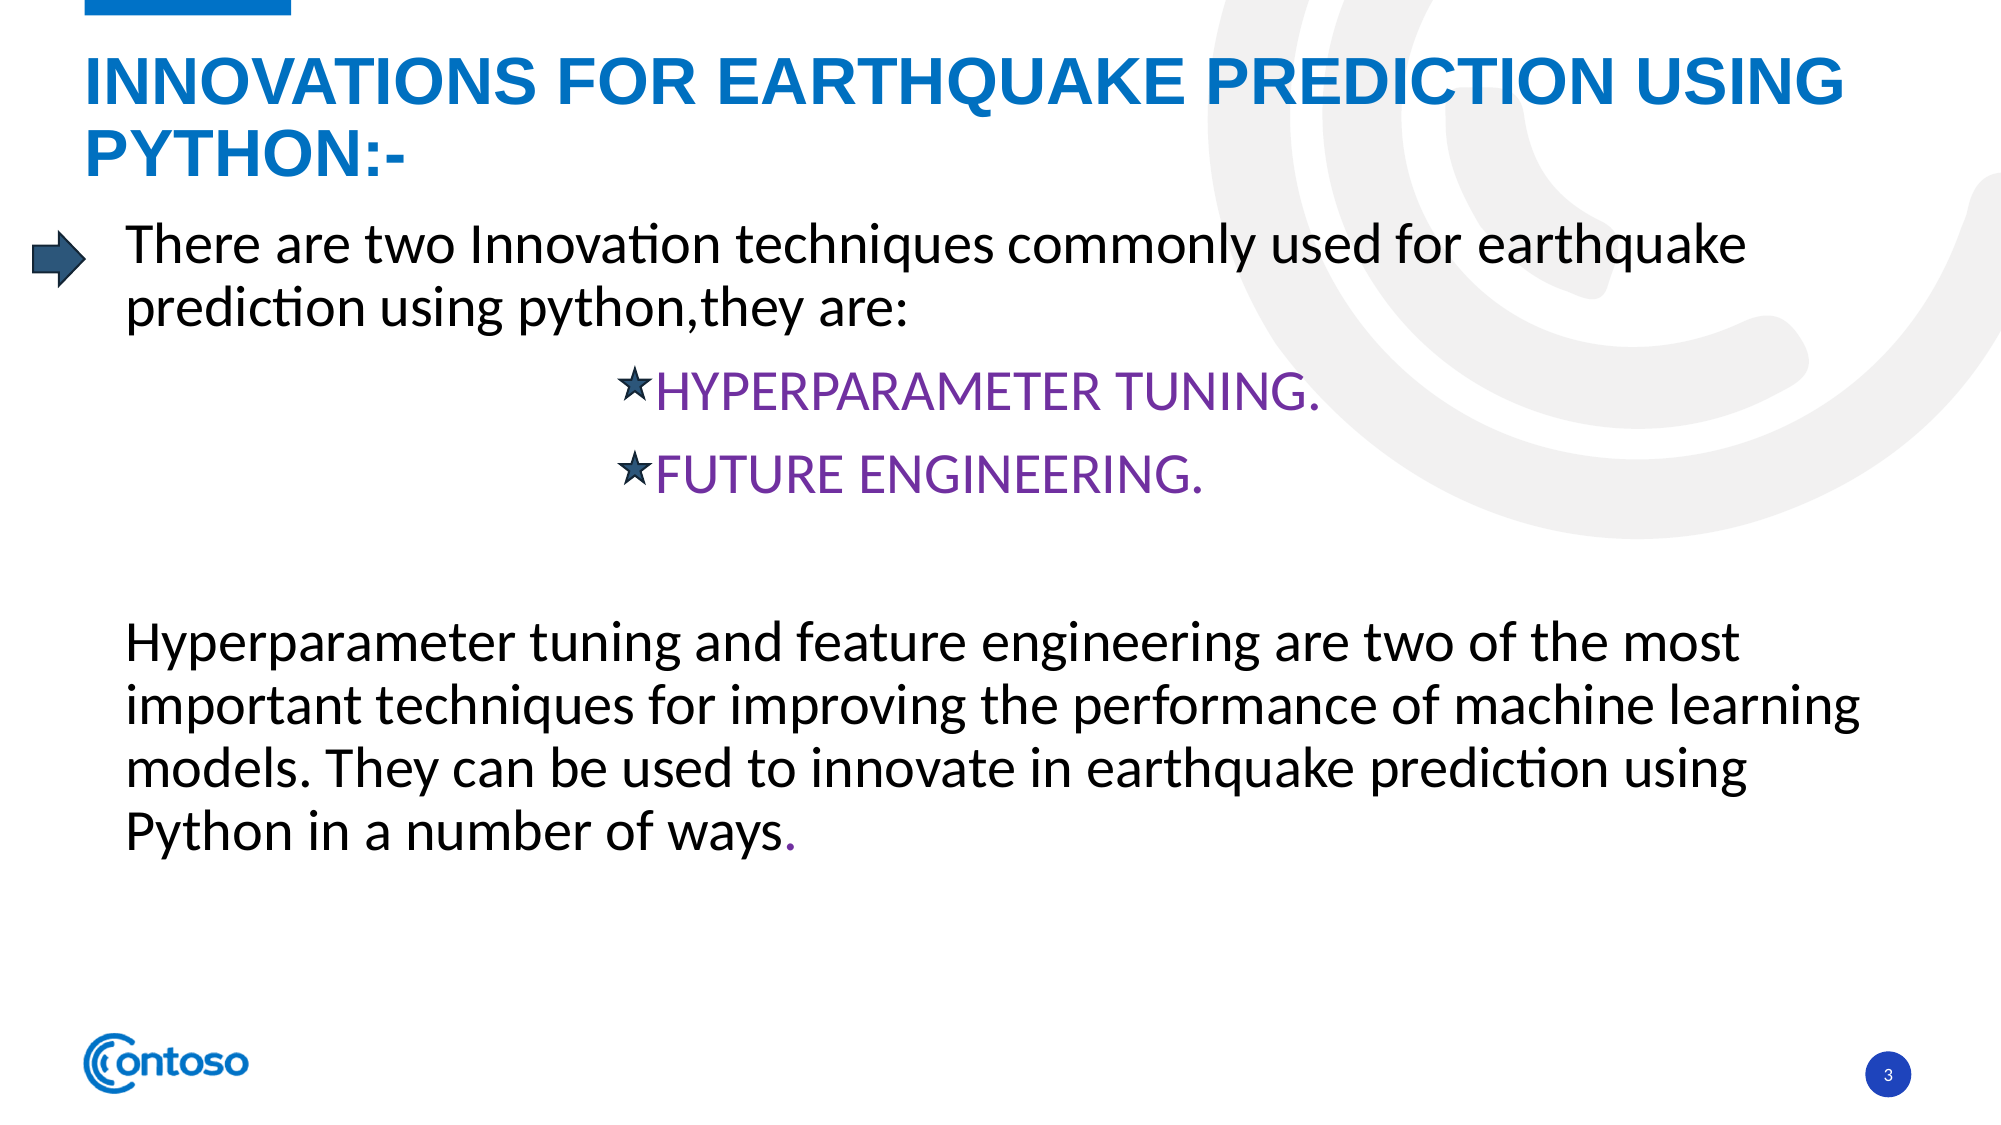

# innovations for earthquake prediction using python:-
There are two Innovation techniques commonly used for earthquake prediction using python,they are:
                                        HYPERPARAMETER TUNING.
                                        FUTURE ENGINEERING.

Hyperparameter tuning and feature engineering are two of the most important techniques for improving the performance of machine learning models. They can be used to innovate in earthquake prediction using Python in a number of ways.

3